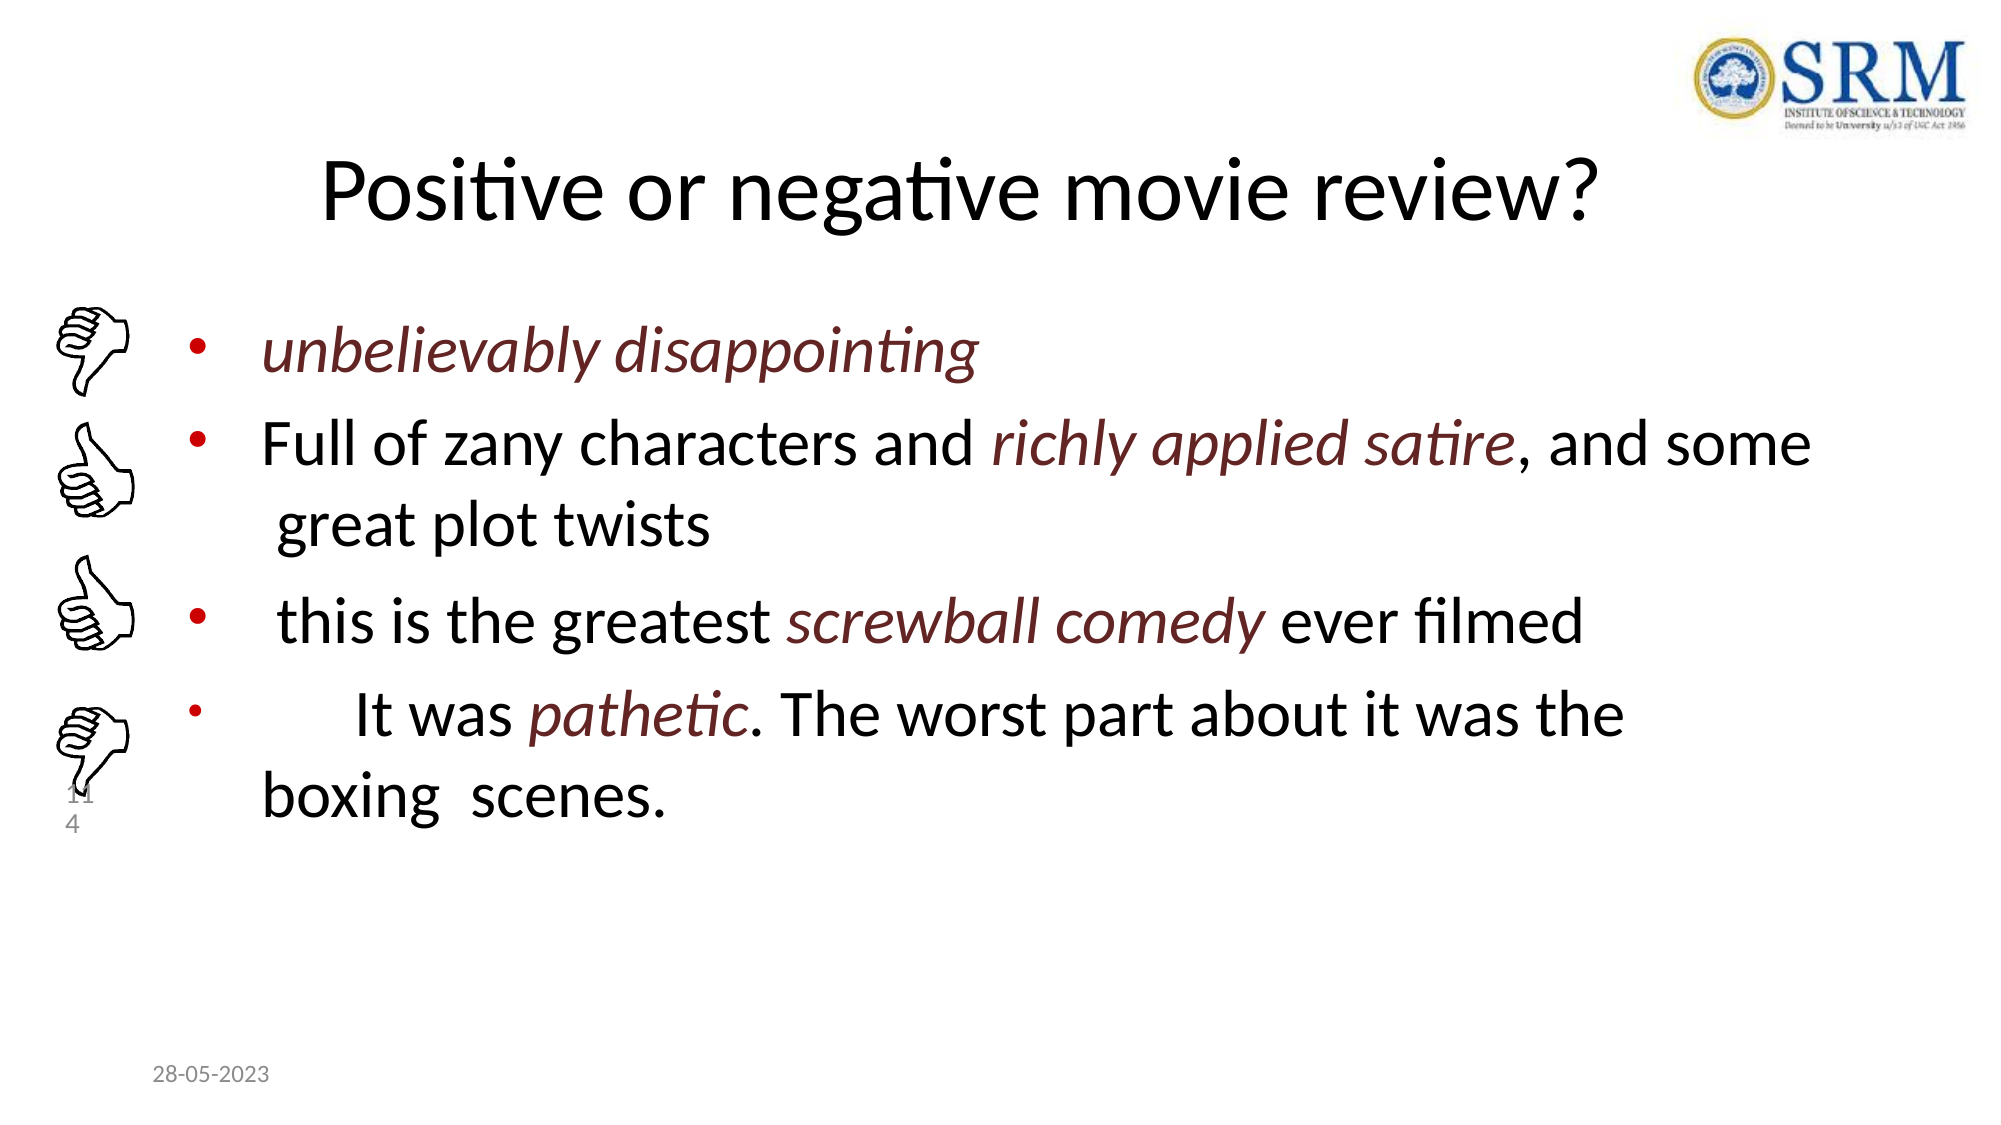

# Positive or negative movie review?
unbelievably disappointing
Full of zany characters and richly applied satire, and some  great plot twists
this is the greatest screwball comedy ever ﬁlmed
	It was pathetic. The worst part about it was the boxing  scenes.

114
28-05-2023